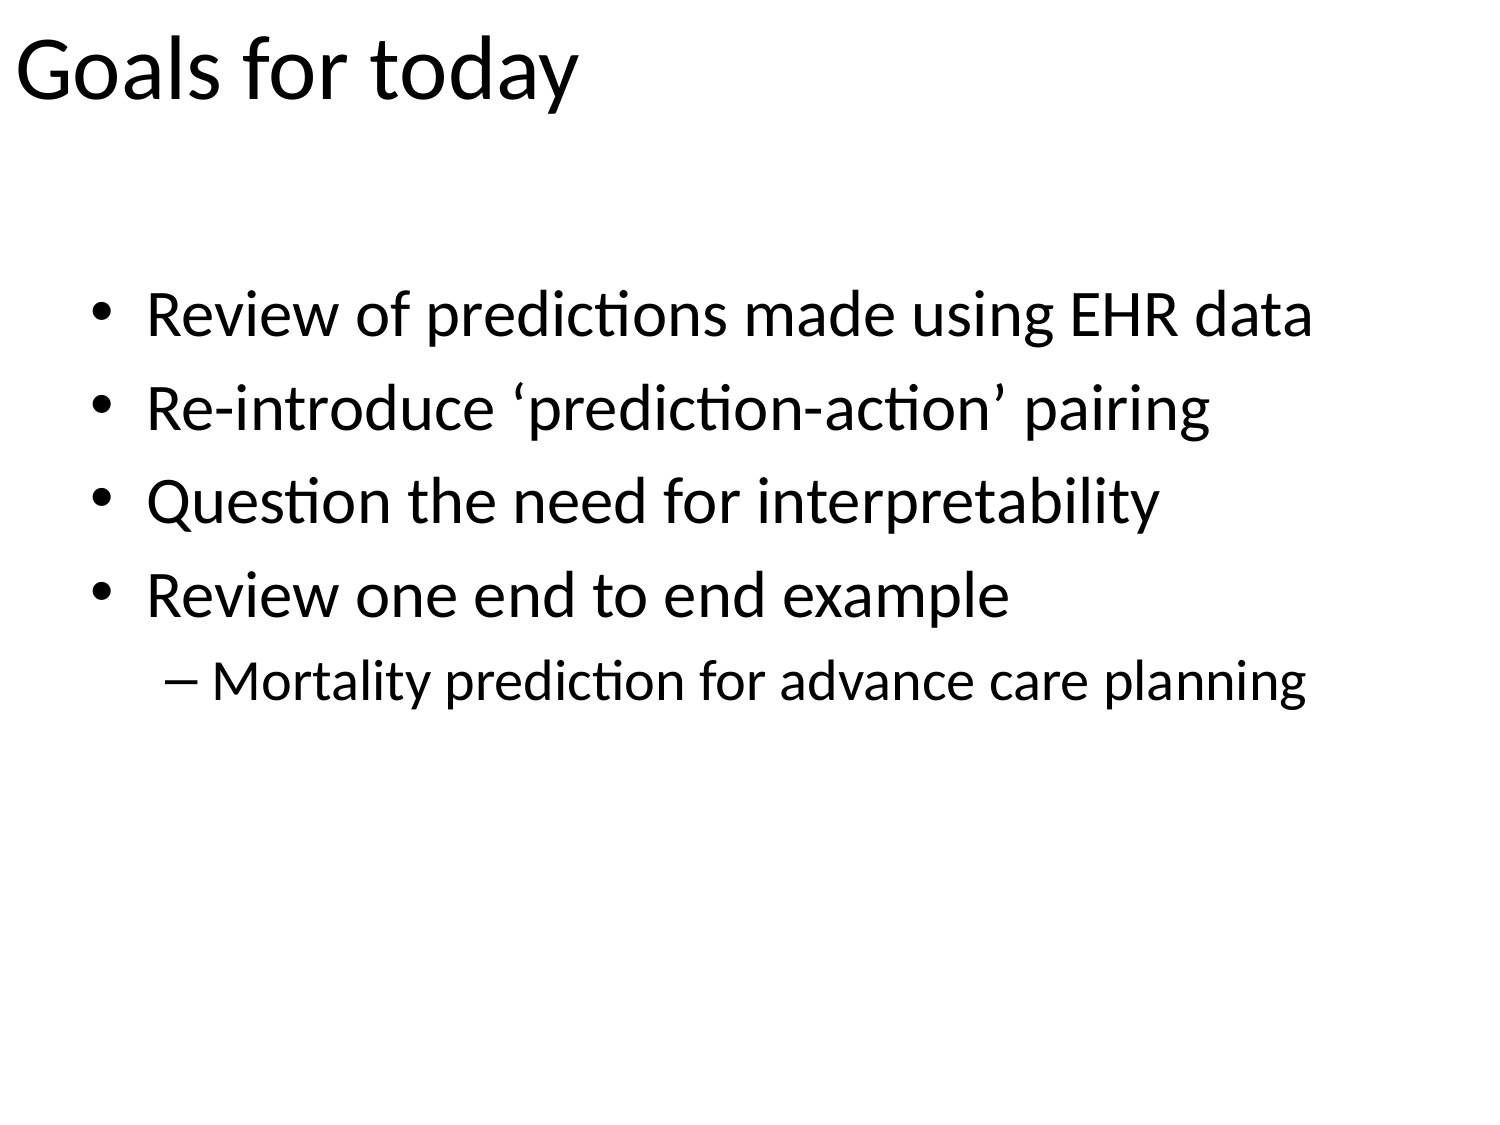

# Goals for today
Review of predictions made using EHR data
Re-introduce ‘prediction-action’ pairing
Question the need for interpretability
Review one end to end example
Mortality prediction for advance care planning